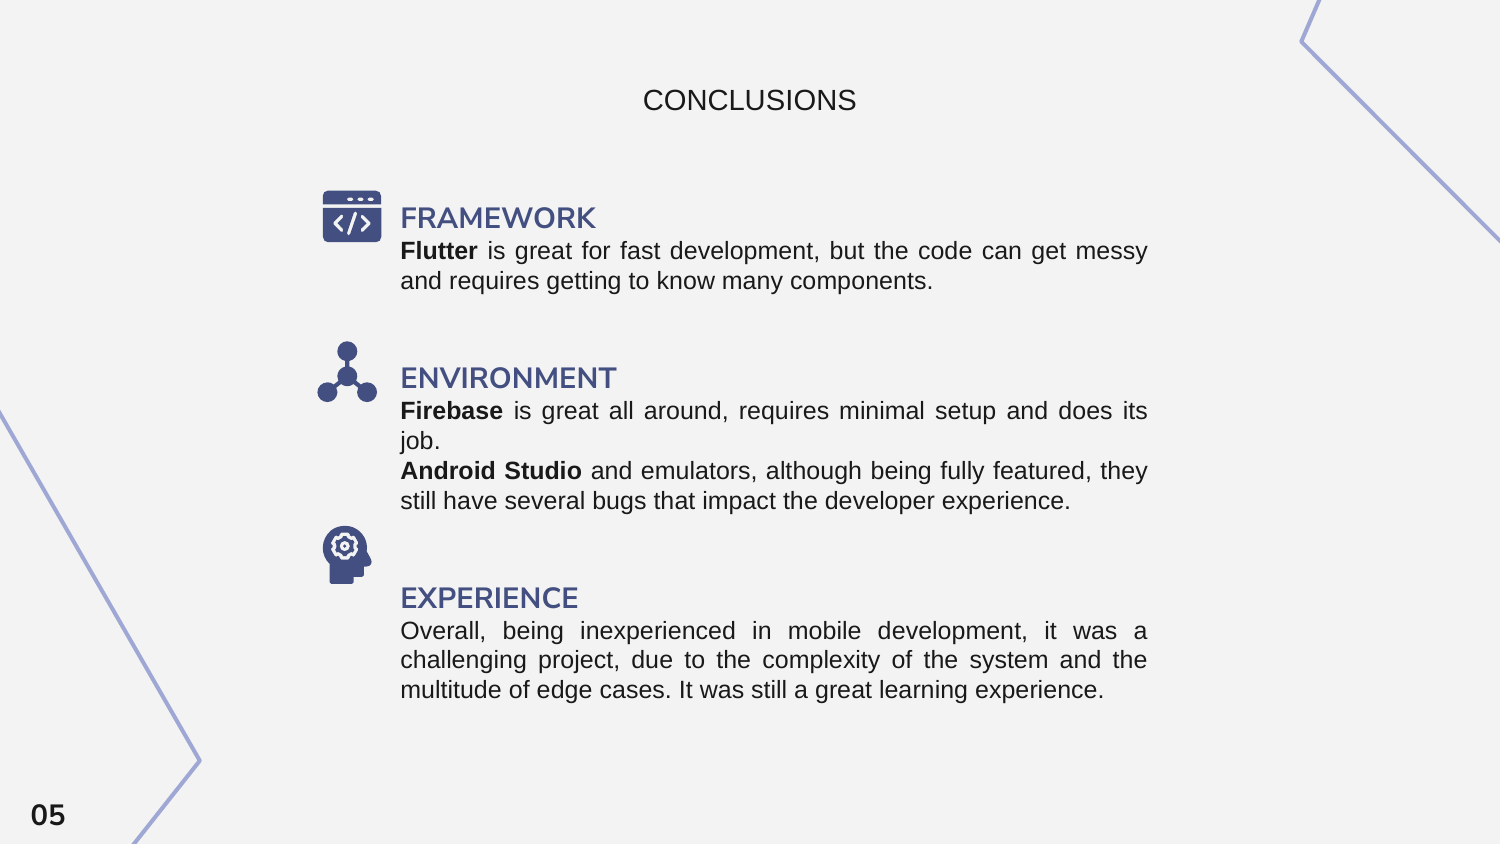

# CONCLUSIONS
FRAMEWORK
Flutter is great for fast development, but the code can get messy and requires getting to know many components.

ENVIRONMENT
Firebase is great all around, requires minimal setup and does its job.
Android Studio and emulators, although being fully featured, they still have several bugs that impact the developer experience.

EXPERIENCE
Overall, being inexperienced in mobile development, it was a challenging project, due to the complexity of the system and the multitude of edge cases. It was still a great learning experience.

05